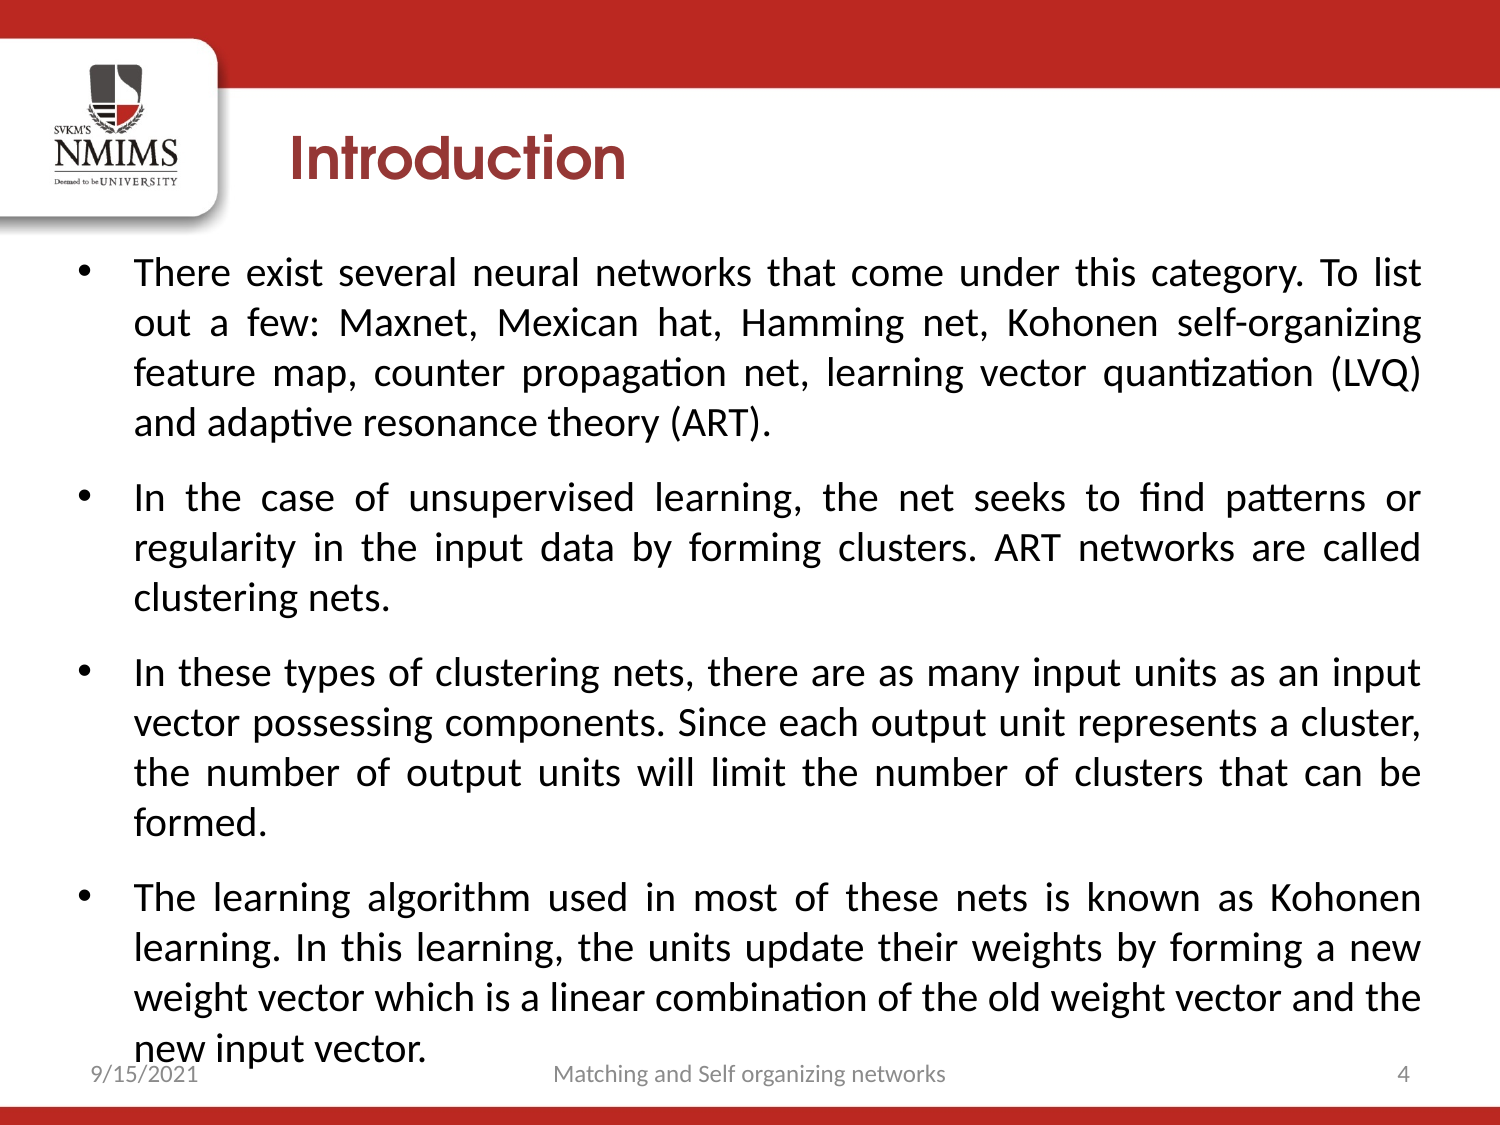

Introduction
There exist several neural networks that come under this category. To list out a few: Maxnet, Mexican hat, Hamming net, Kohonen self-organizing feature map, counter propagation net, learning vector quantization (LVQ) and adaptive resonance theory (ART).
In the case of unsupervised learning, the net seeks to find patterns or regularity in the input data by forming clusters. ART networks are called clustering nets.
In these types of clustering nets, there are as many input units as an input vector possessing components. Since each output unit represents a cluster, the number of output units will limit the number of clusters that can be formed.
The learning algorithm used in most of these nets is known as Kohonen learning. In this learning, the units update their weights by forming a new weight vector which is a linear combination of the old weight vector and the new input vector.
9/15/2021
Matching and Self organizing networks
4